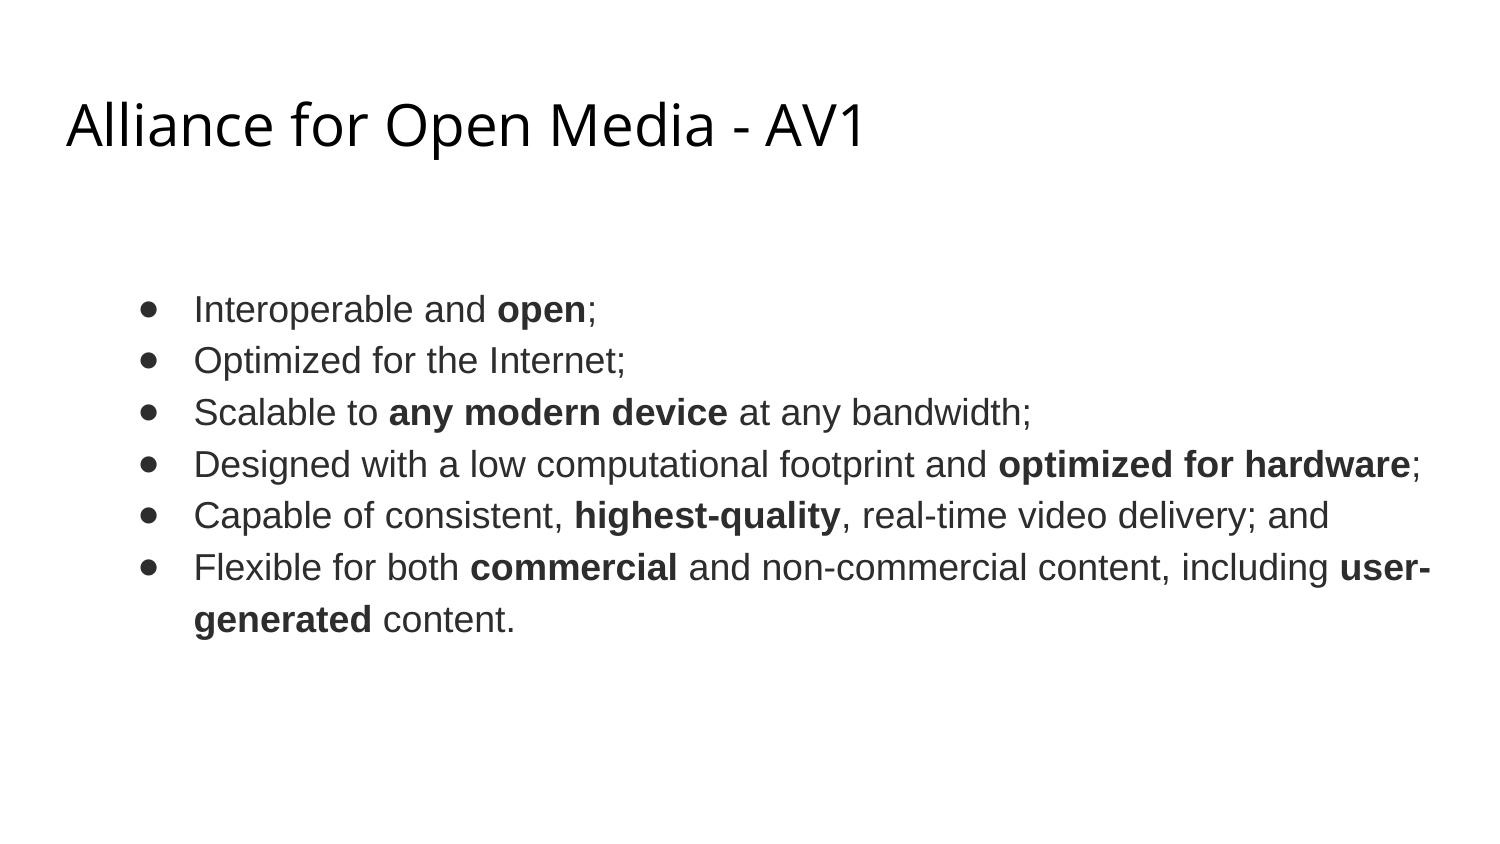

# Alliance for Open Media - AV1
Interoperable and open;
Optimized for the Internet;
Scalable to any modern device at any bandwidth;
Designed with a low computational footprint and optimized for hardware;
Capable of consistent, highest-quality, real-time video delivery; and
Flexible for both commercial and non-commercial content, including user-generated content.